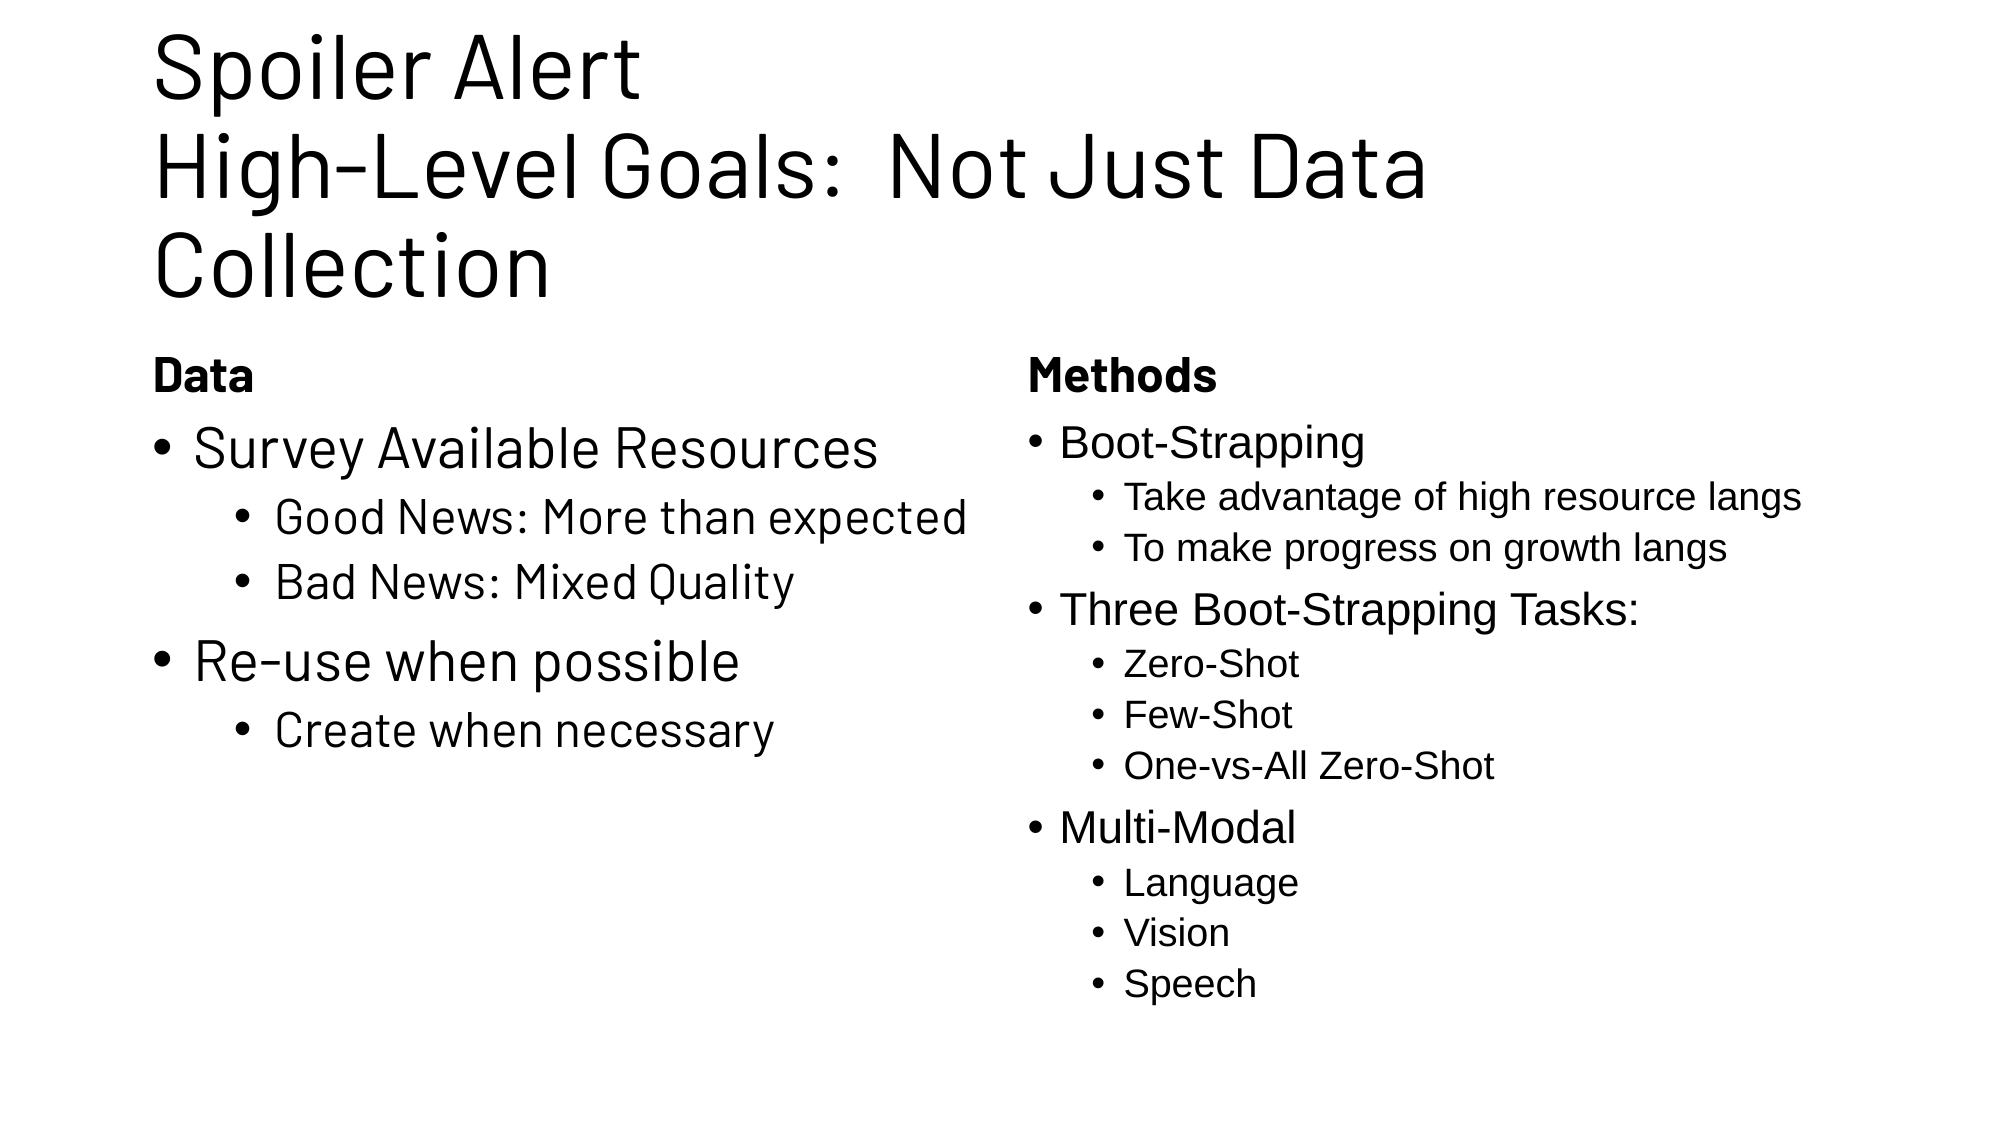

# Spoiler Alert High-Level Goals:  Not Just Data Collection
Data
Methods
Survey Available Resources
Good News: More than expected
Bad News: Mixed Quality
Re-use when possible
Create when necessary
Boot-Strapping
Take advantage of high resource langs
To make progress on growth langs
Three Boot-Strapping Tasks:
Zero-Shot
Few-Shot
One-vs-All Zero-Shot
Multi-Modal
Language
Vision
Speech